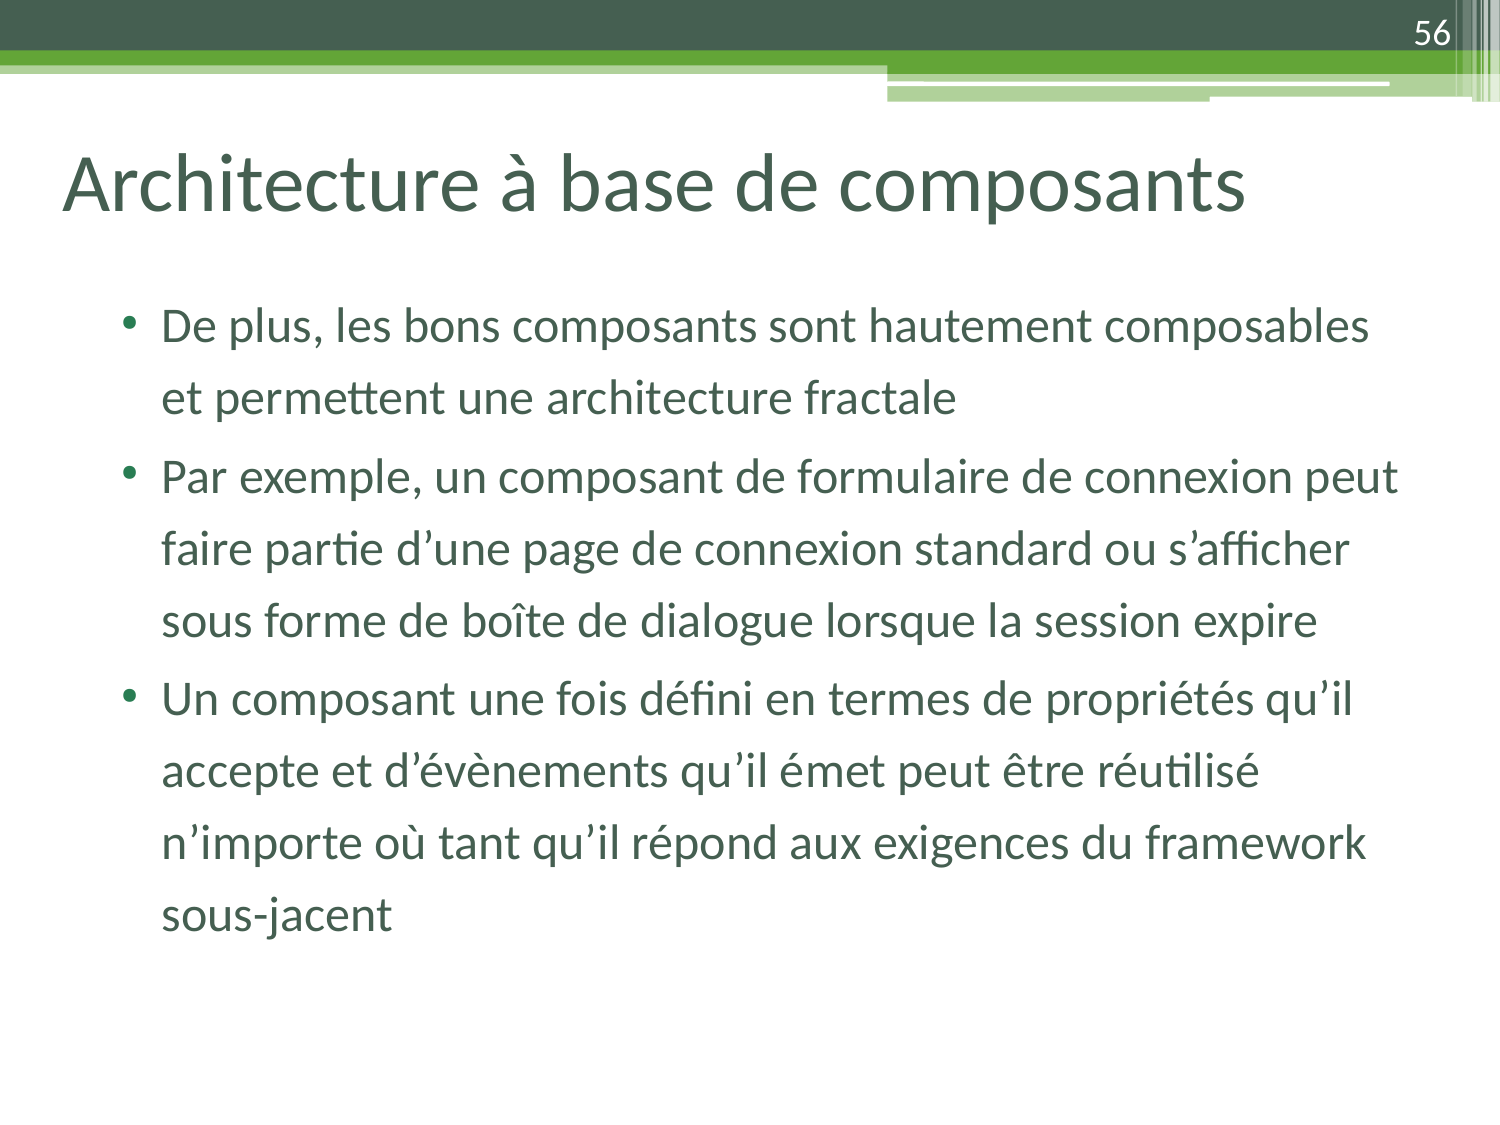

56
# Architecture à base de composants
De plus, les bons composants sont hautement composables et permettent une architecture fractale
Par exemple, un composant de formulaire de connexion peut faire partie d’une page de connexion standard ou s’afficher sous forme de boîte de dialogue lorsque la session expire
Un composant une fois défini en termes de propriétés qu’il accepte et d’évènements qu’il émet peut être réutilisé n’importe où tant qu’il répond aux exigences du framework sous-jacent